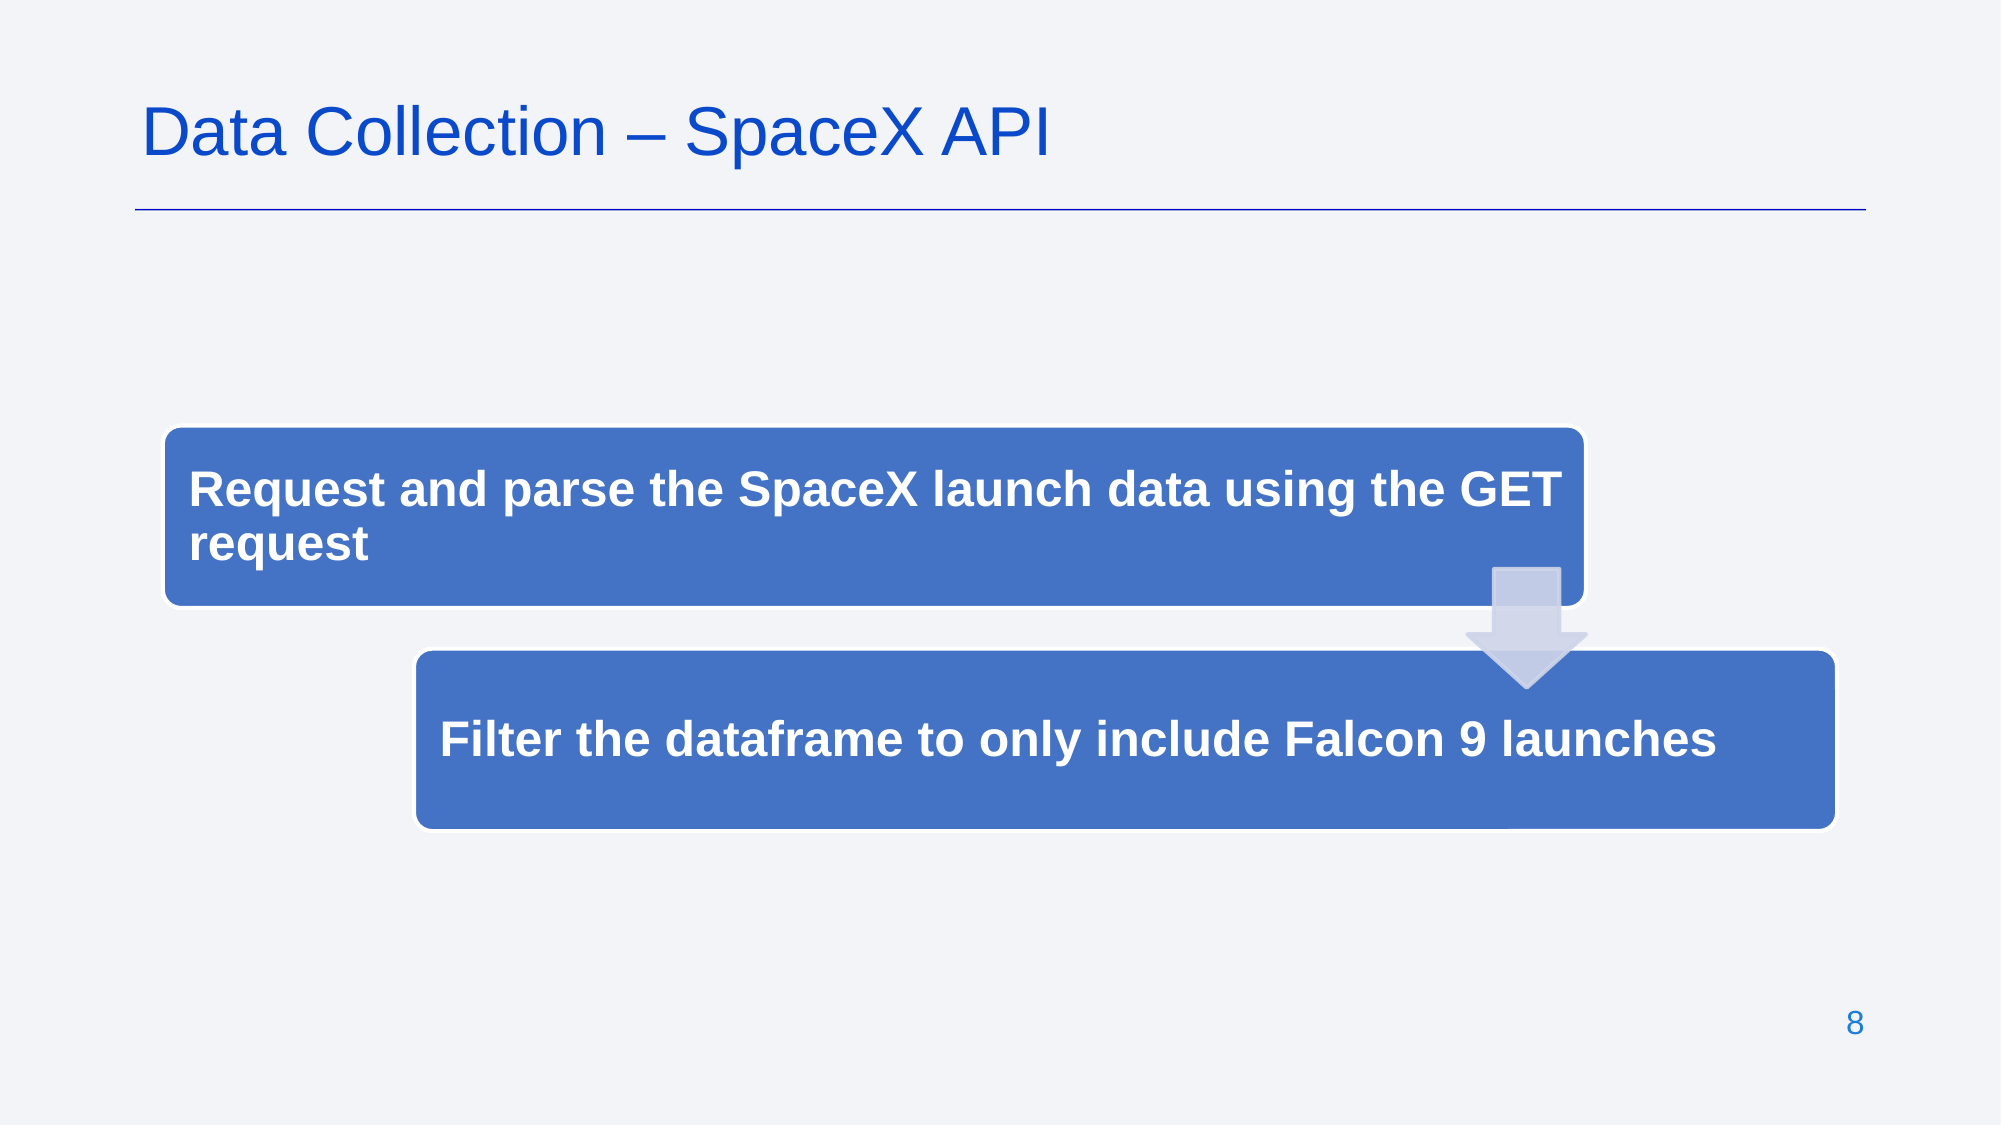

Data Collection – SpaceX API

Request and parse the SpaceX launch data using the GET request
Filter the dataframe to only include Falcon 9 launches

8